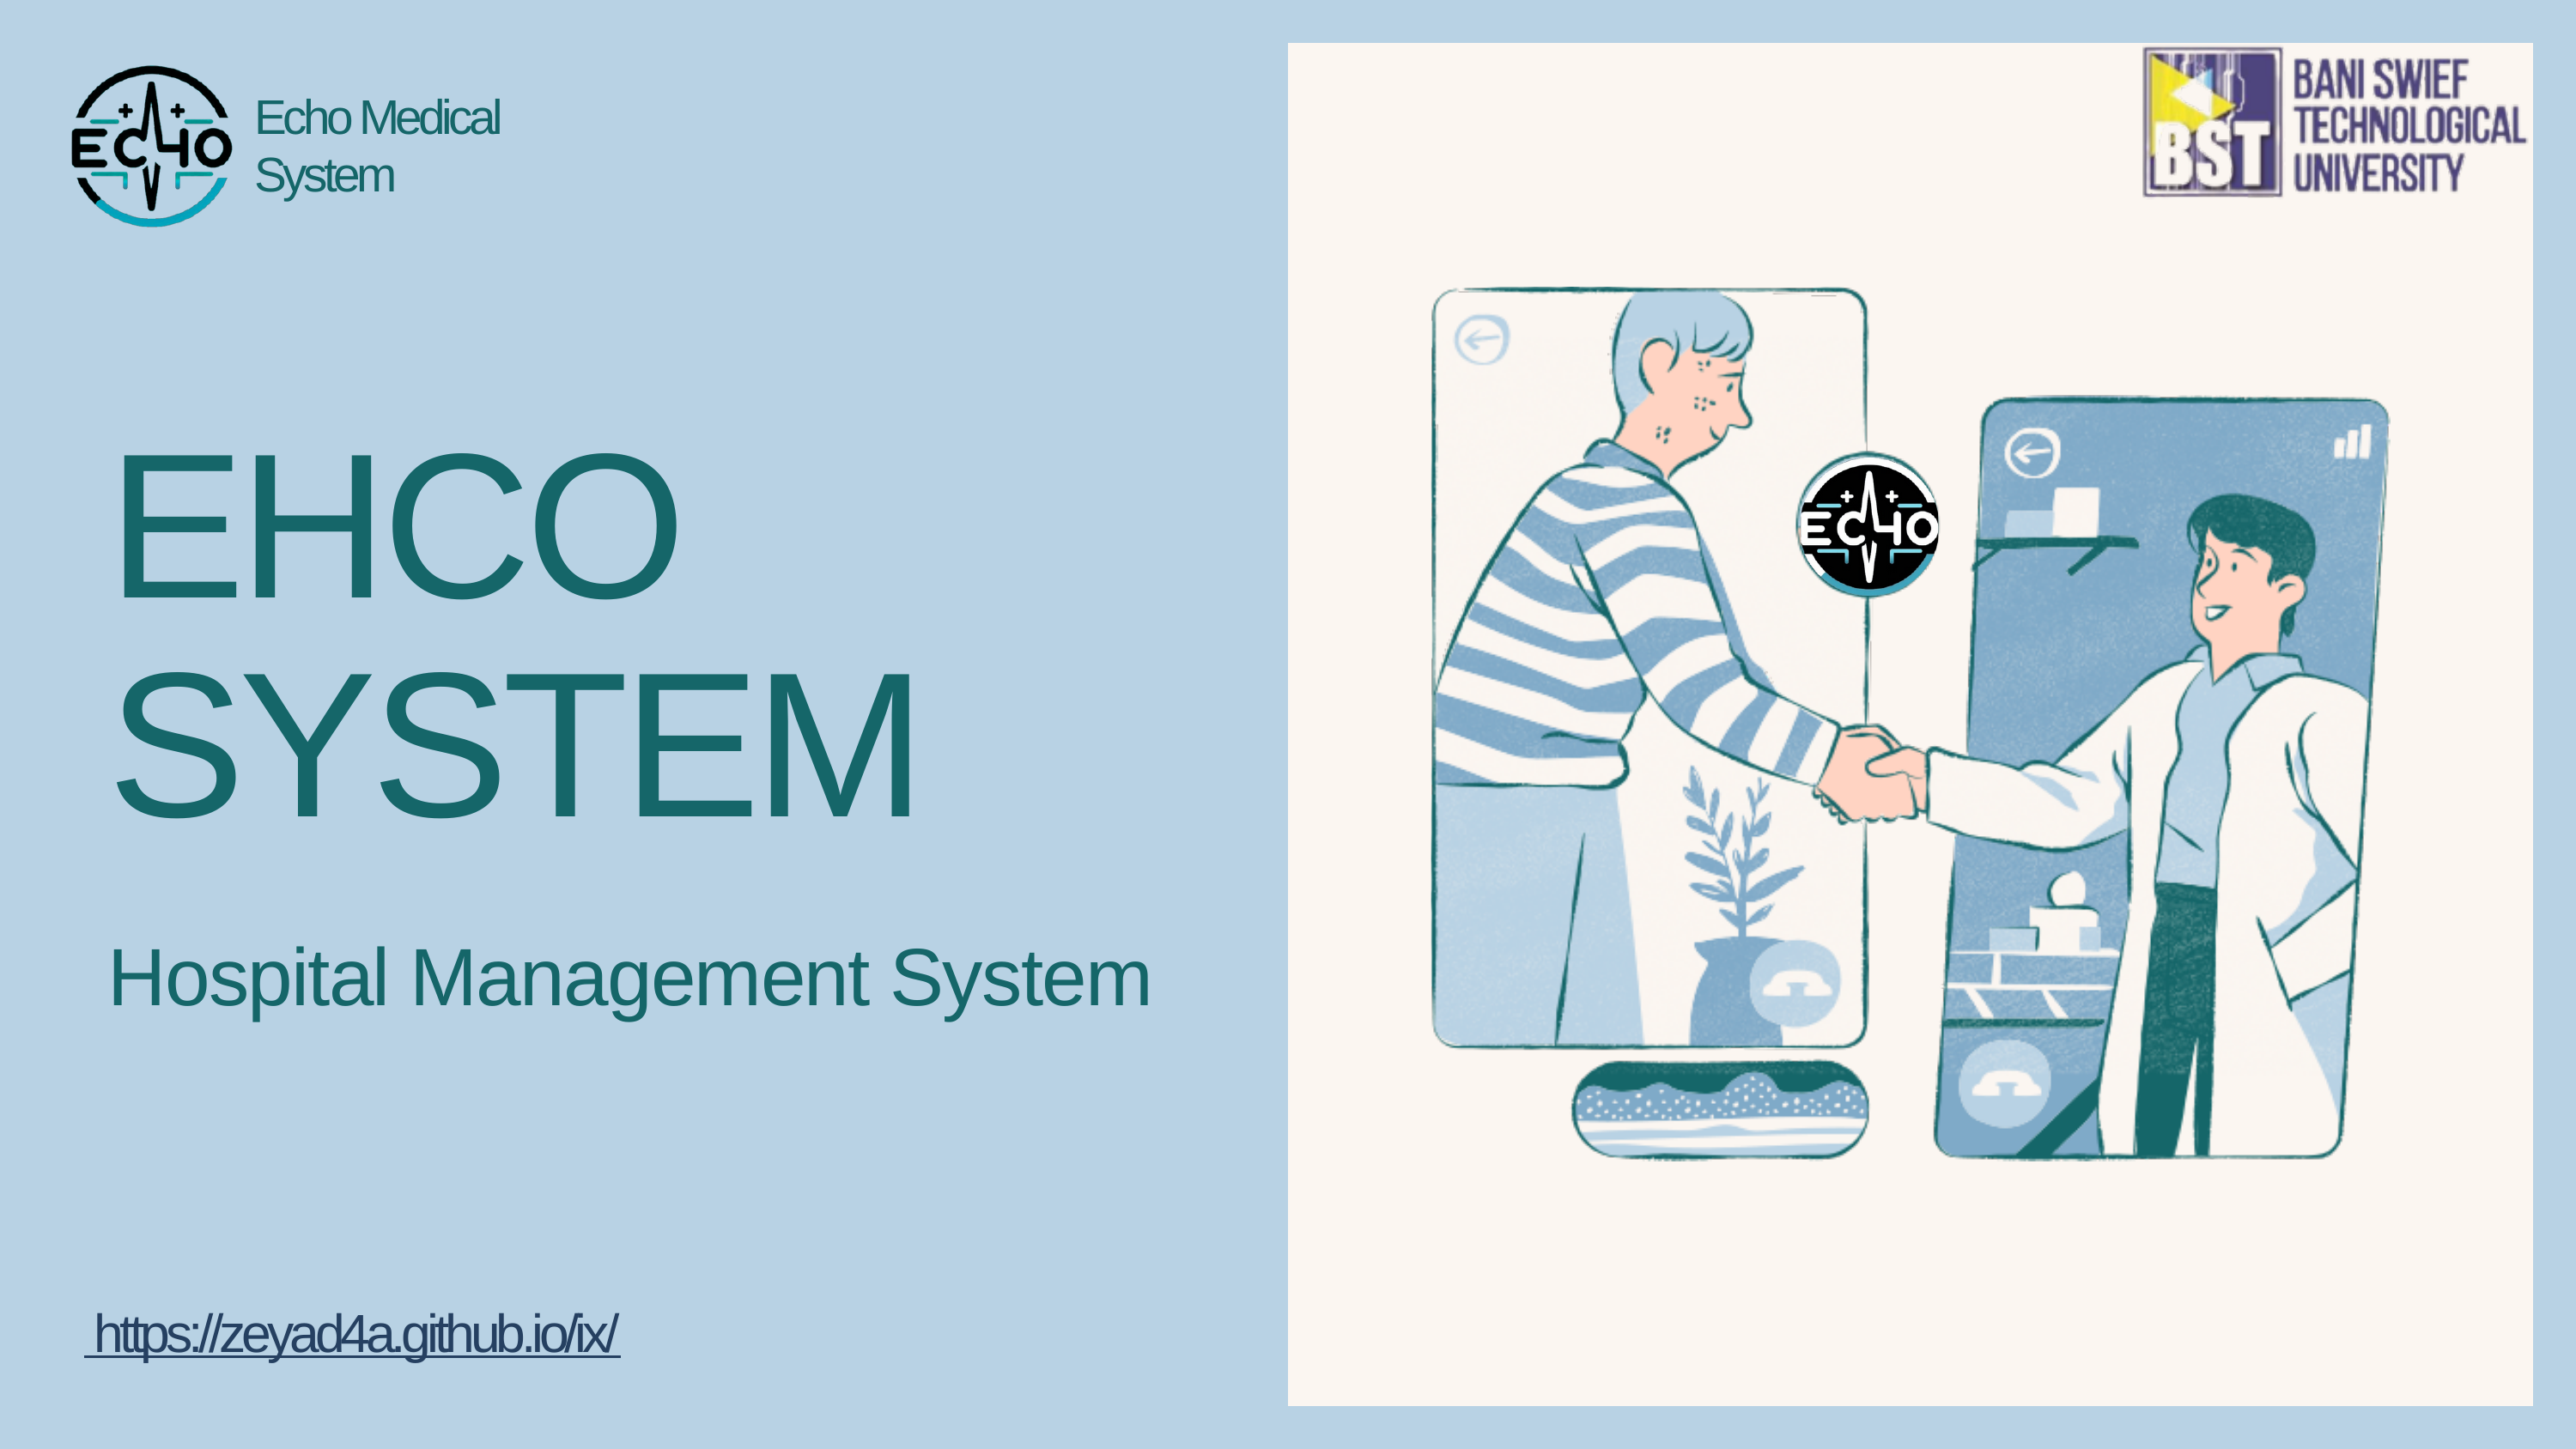

Echo Medical System

EHCO SYSTEM

Hospital Management System
    https://zeyad4a.github.io/ix/